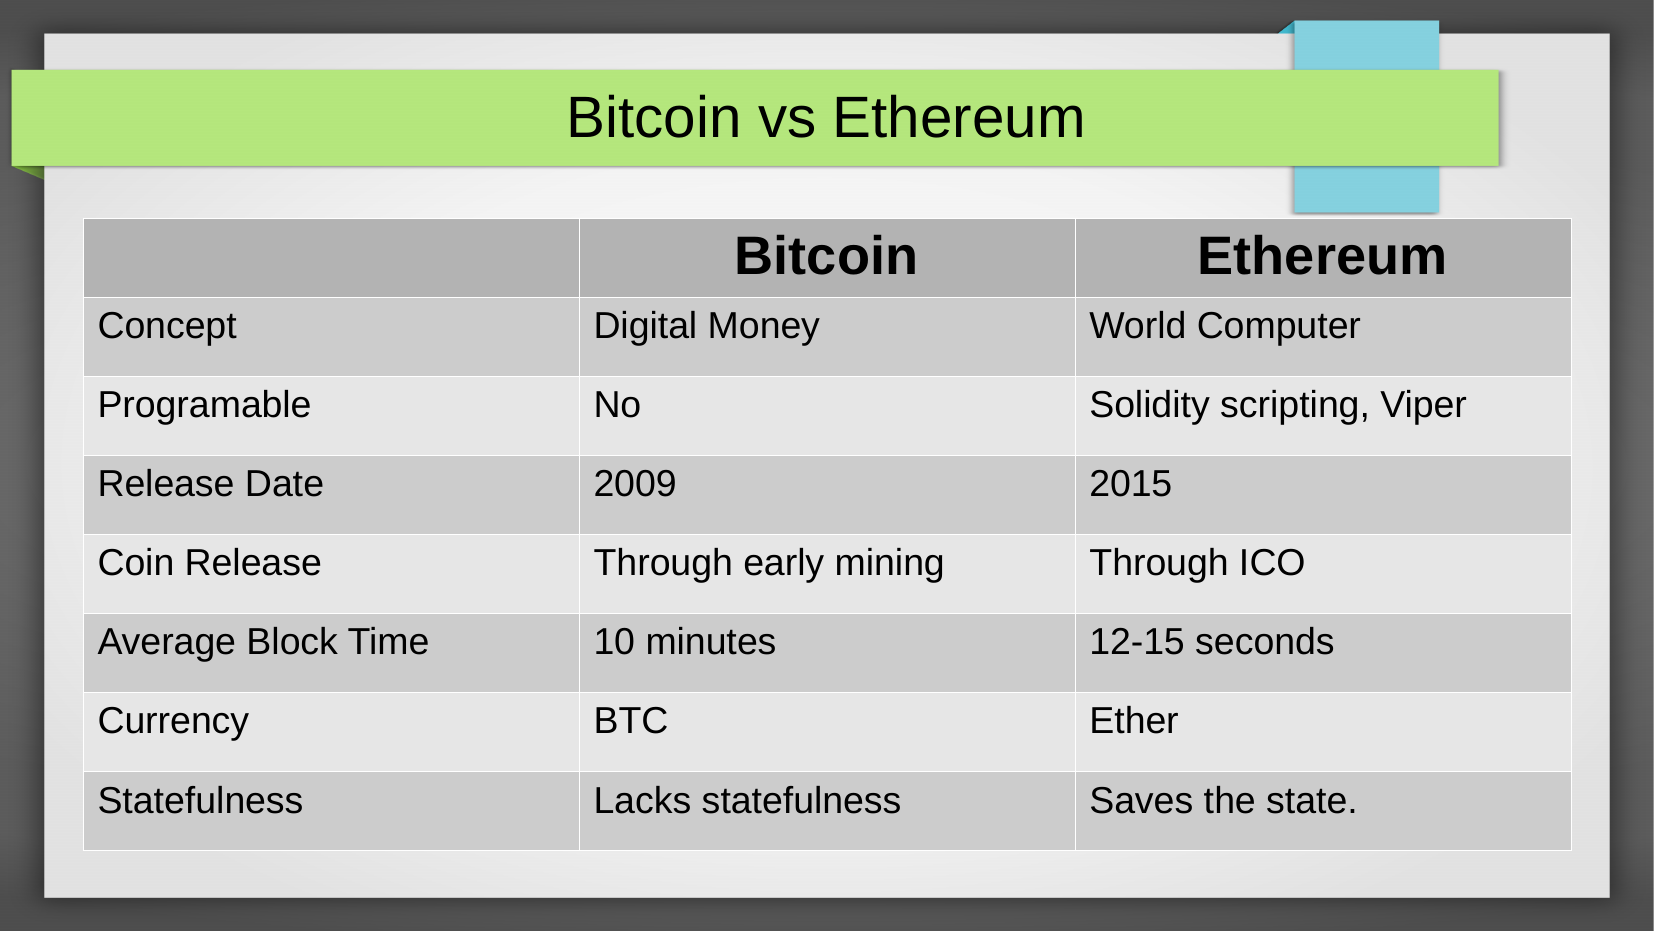

Bitcoin vs Ethereum
|  | Bitcoin | Ethereum |
| --- | --- | --- |
| Concept | Digital Money | World Computer |
| Programable | No | Solidity scripting, Viper |
| Release Date | 2009 | 2015 |
| Coin Release | Through early mining | Through ICO |
| Average Block Time | 10 minutes | 12-15 seconds |
| Currency | BTC | Ether |
| Statefulness | Lacks statefulness | Saves the state. |